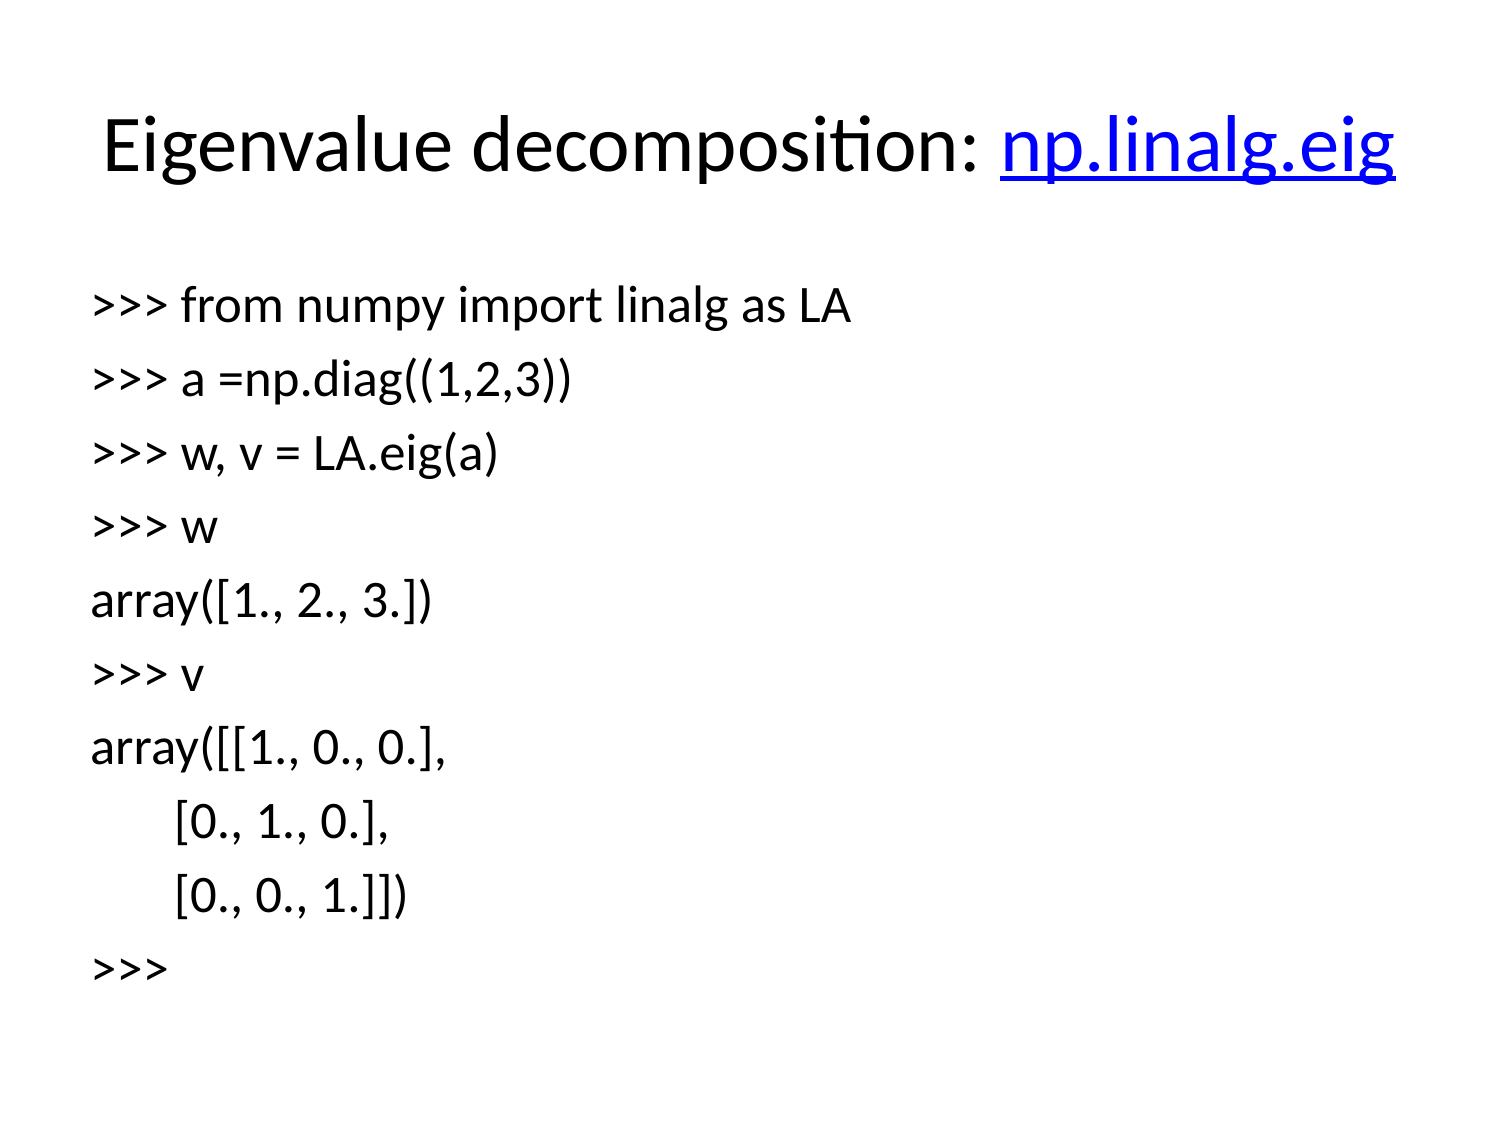

# Eigenvalue decomposition: np.linalg.eig
>>> from numpy import linalg as LA
>>> a =np.diag((1,2,3))
>>> w, v = LA.eig(a)
>>> w
array([1., 2., 3.])
>>> v
array([[1., 0., 0.],
       [0., 1., 0.],
       [0., 0., 1.]])
>>>